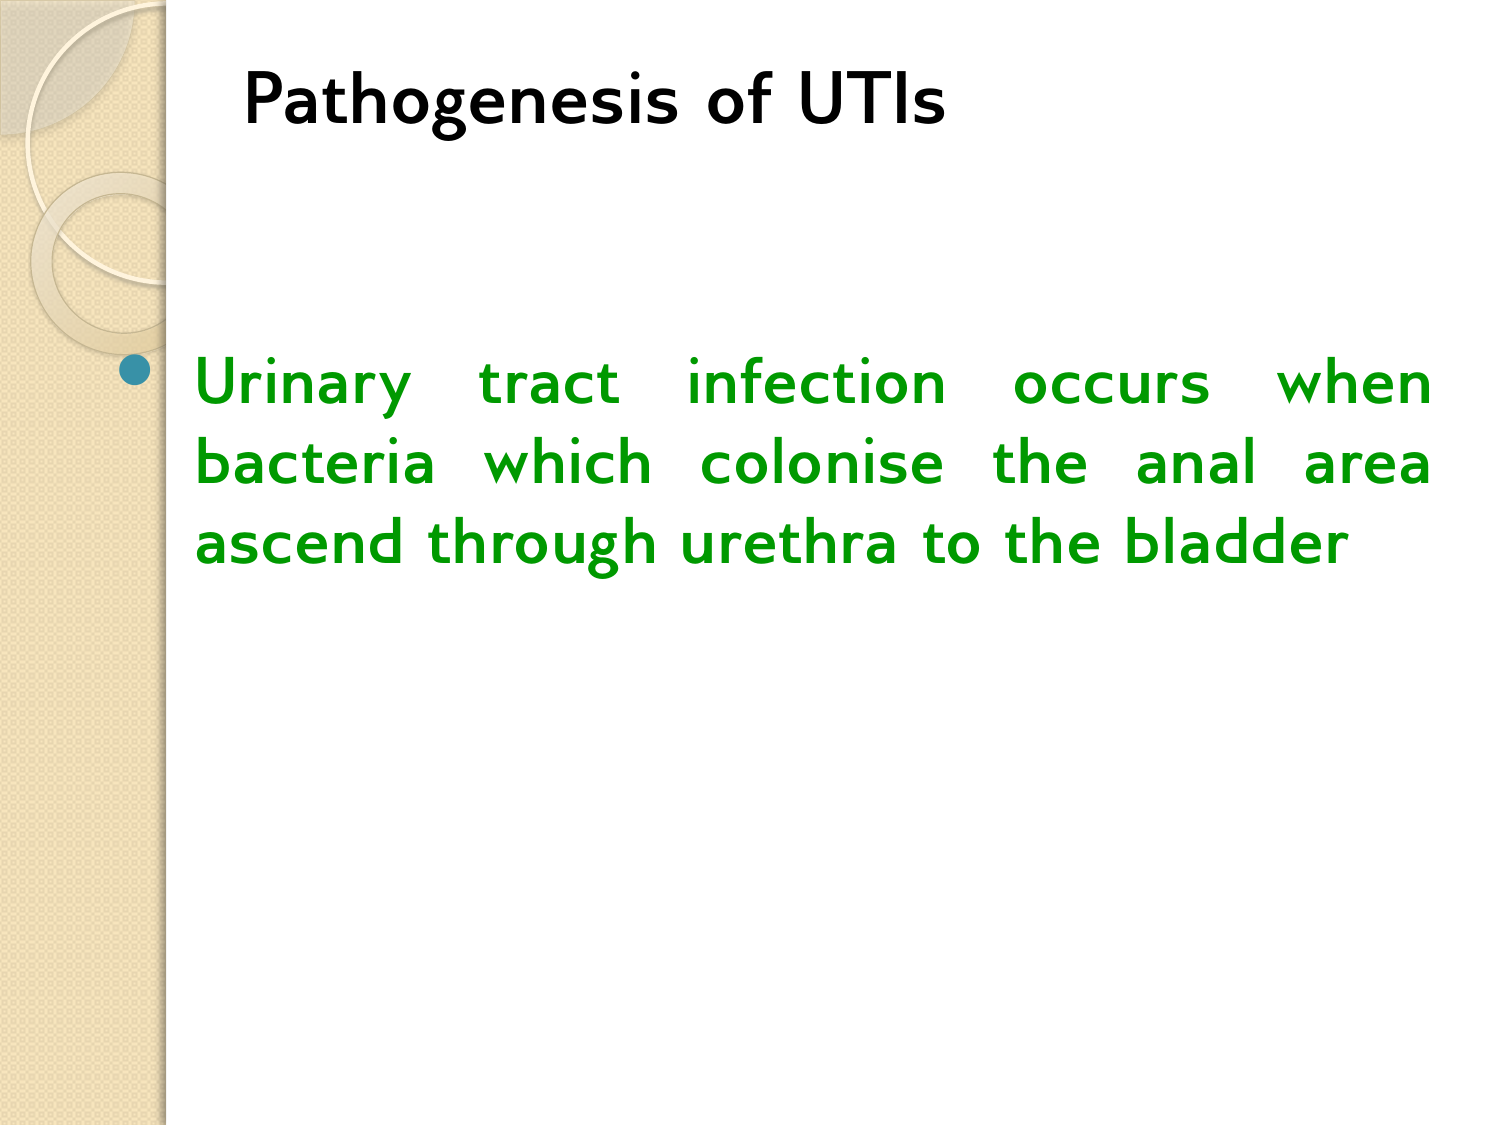

Pathogenesis of UTIs

Urinary tract infection occurs when bacteria which colonise the anal area ascend through urethra to the bladder